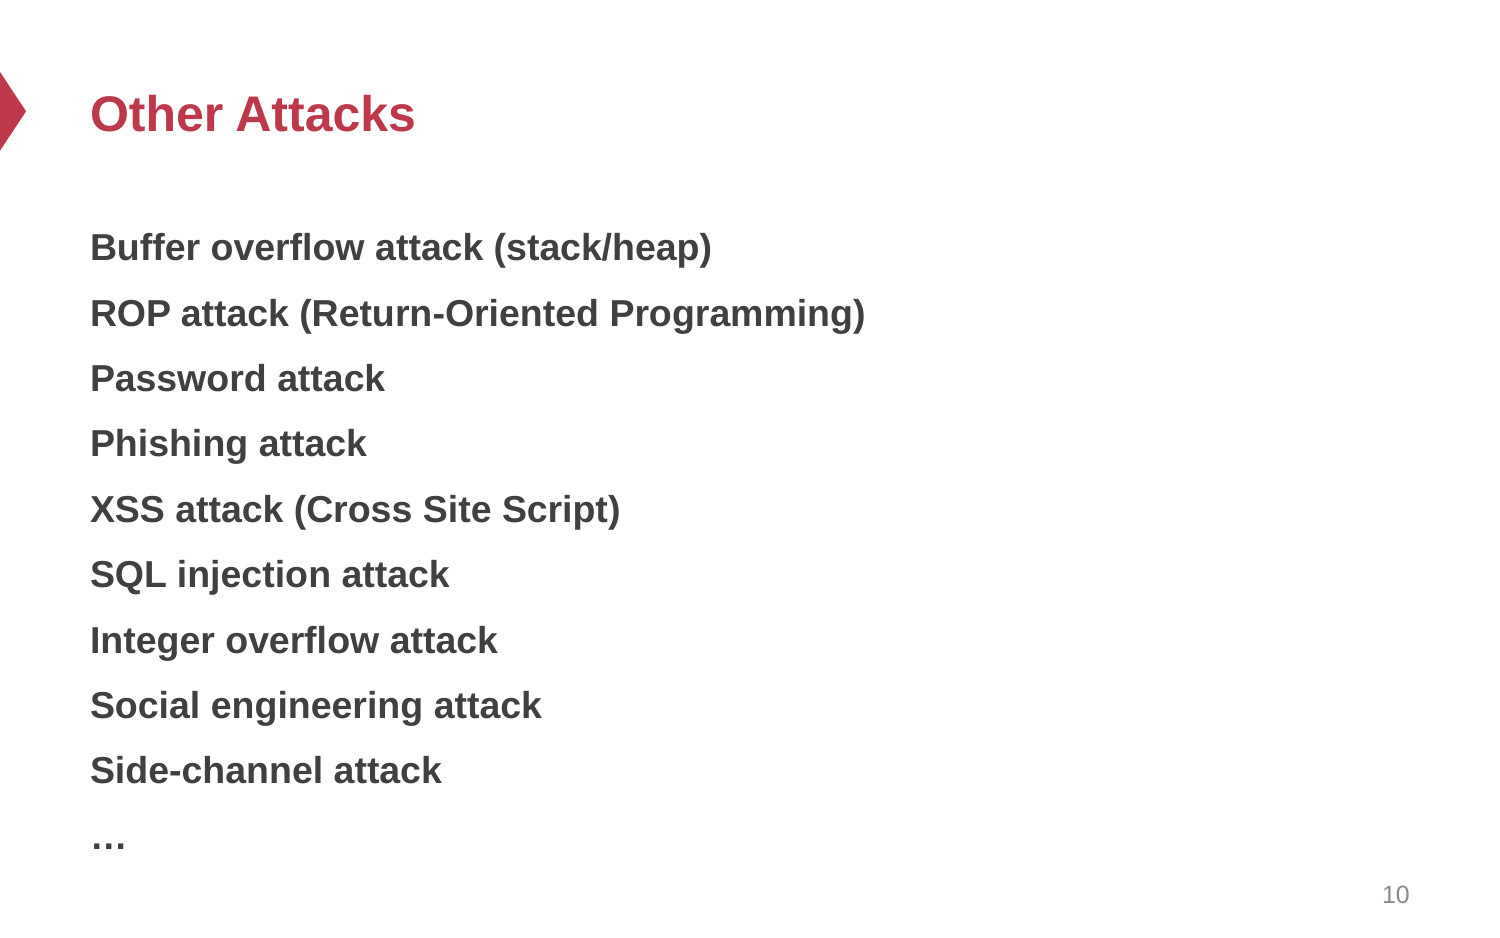

# Other Attacks
Buffer overflow attack (stack/heap)
ROP attack (Return-Oriented Programming)
Password attack
Phishing attack
XSS attack (Cross Site Script)
SQL injection attack
Integer overflow attack
Social engineering attack
Side-channel attack
…
10